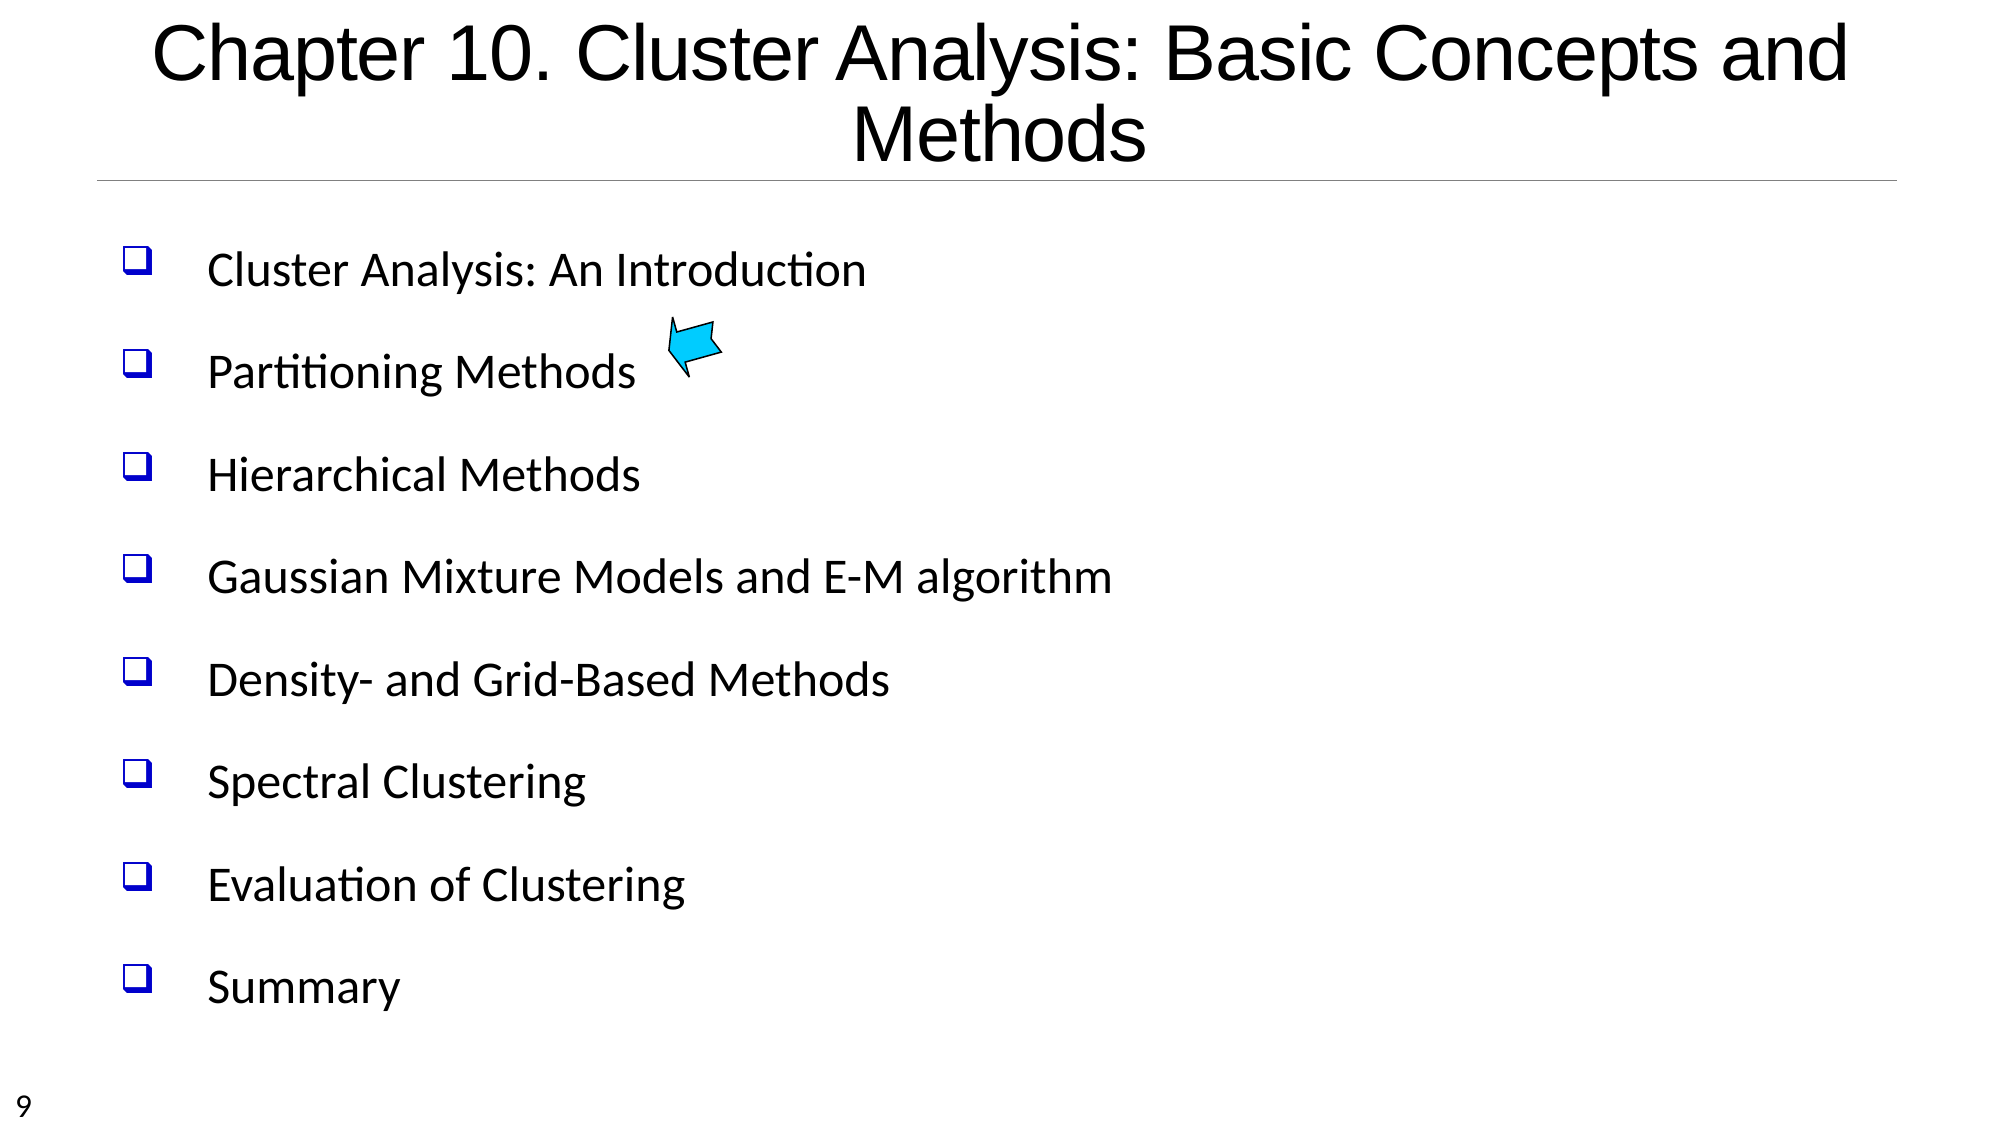

Chapter 10. Cluster Analysis: Basic Concepts and Methods
Cluster Analysis: An Introduction
Partitioning Methods
Hierarchical Methods
Gaussian Mixture Models and E-M algorithm
Density- and Grid-Based Methods
Spectral Clustering
Evaluation of Clustering
Summary